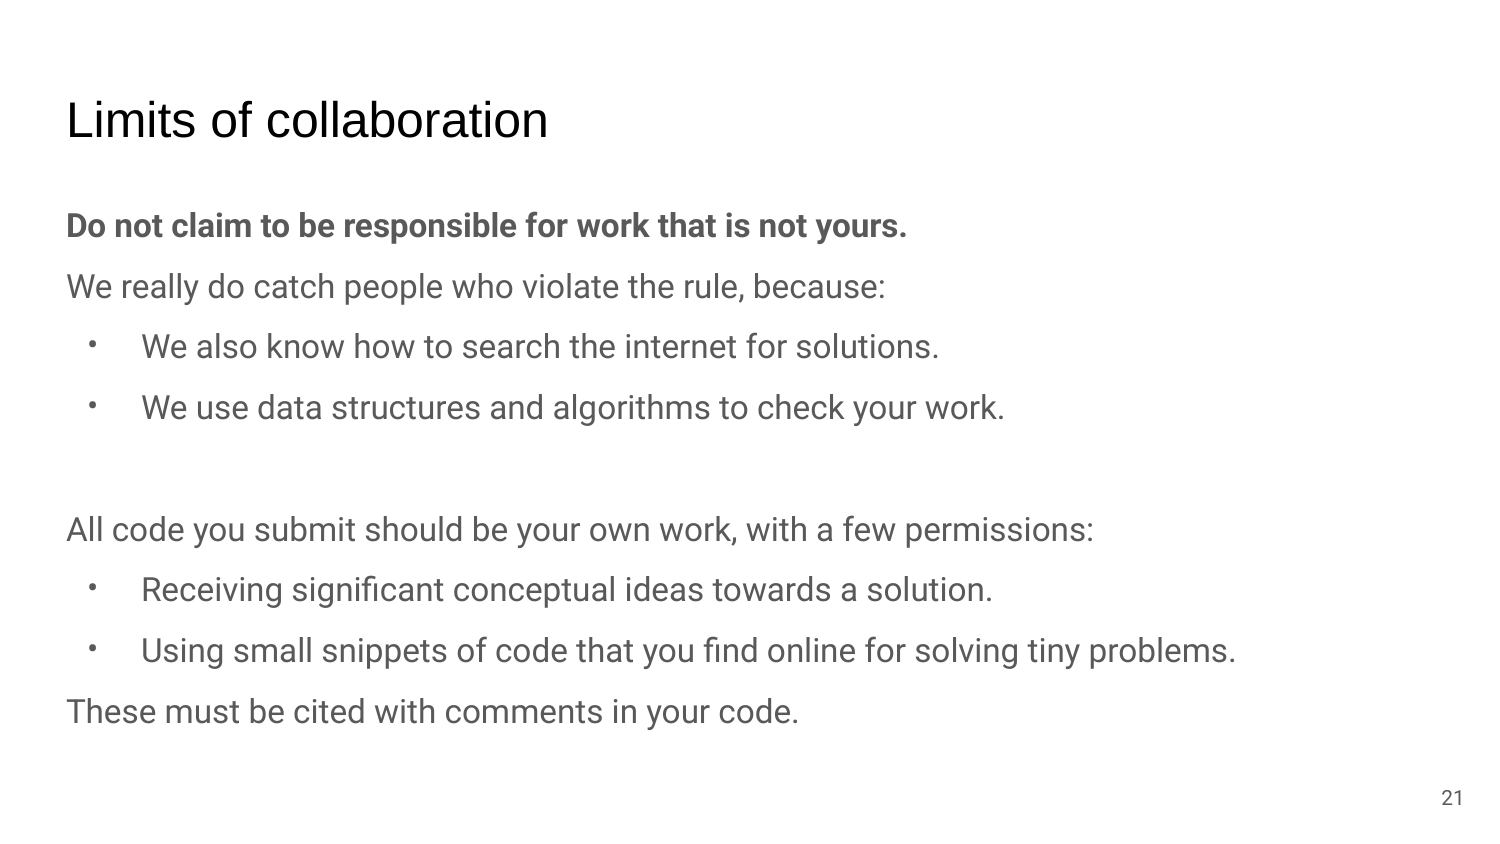

# Limits of collaboration
Do not claim to be responsible for work that is not yours.
We really do catch people who violate the rule, because:
We also know how to search the internet for solutions.
We use data structures and algorithms to check your work.

All code you submit should be your own work, with a few permissions:
Receiving significant conceptual ideas towards a solution.
Using small snippets of code that you find online for solving tiny problems.
These must be cited with comments in your code.
21